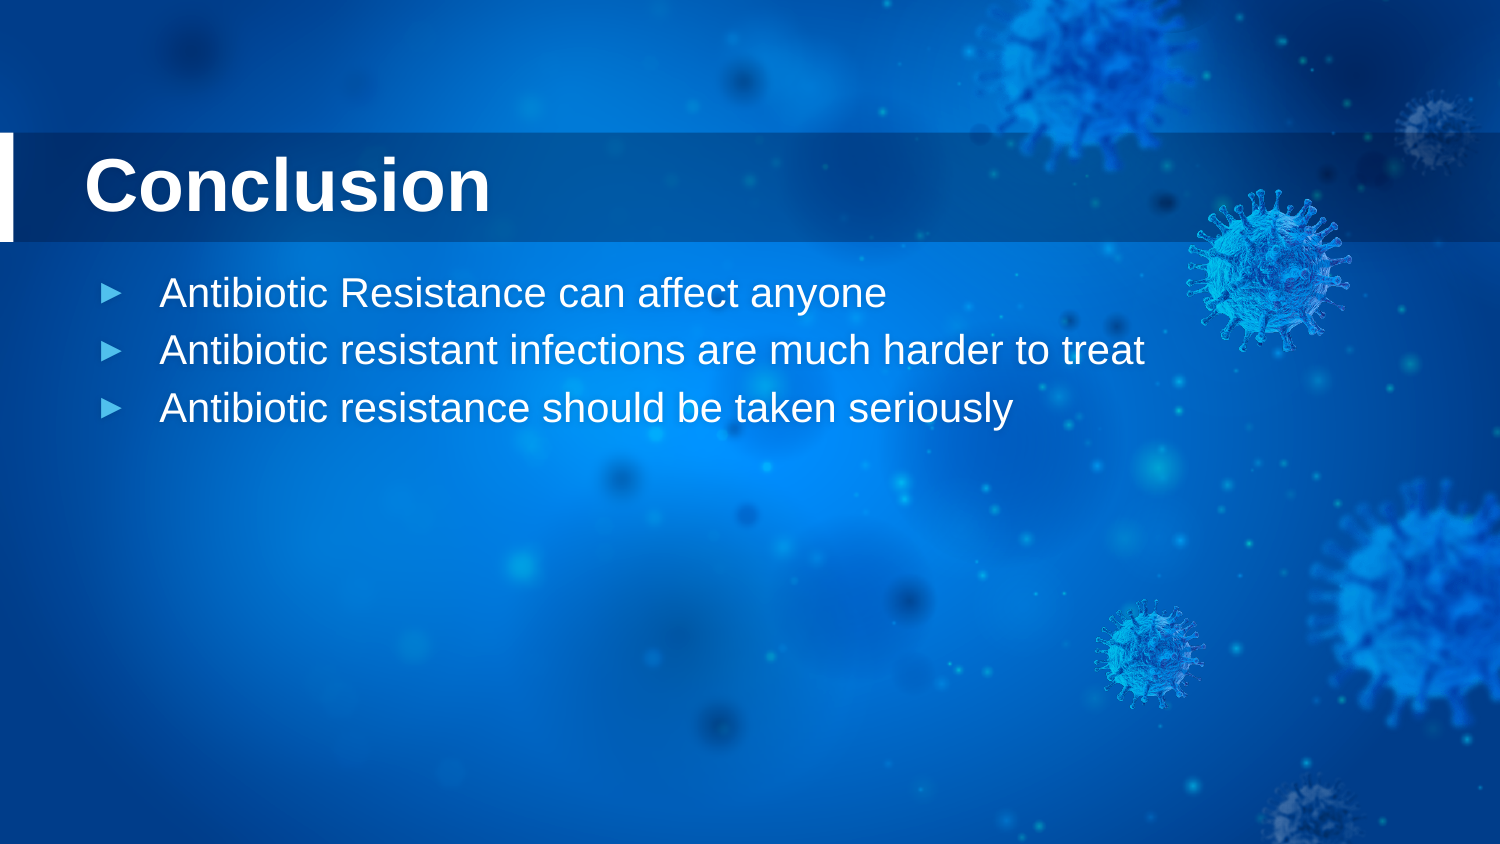

# Conclusion
Antibiotic Resistance can affect anyone
Antibiotic resistant infections are much harder to treat
Antibiotic resistance should be taken seriously